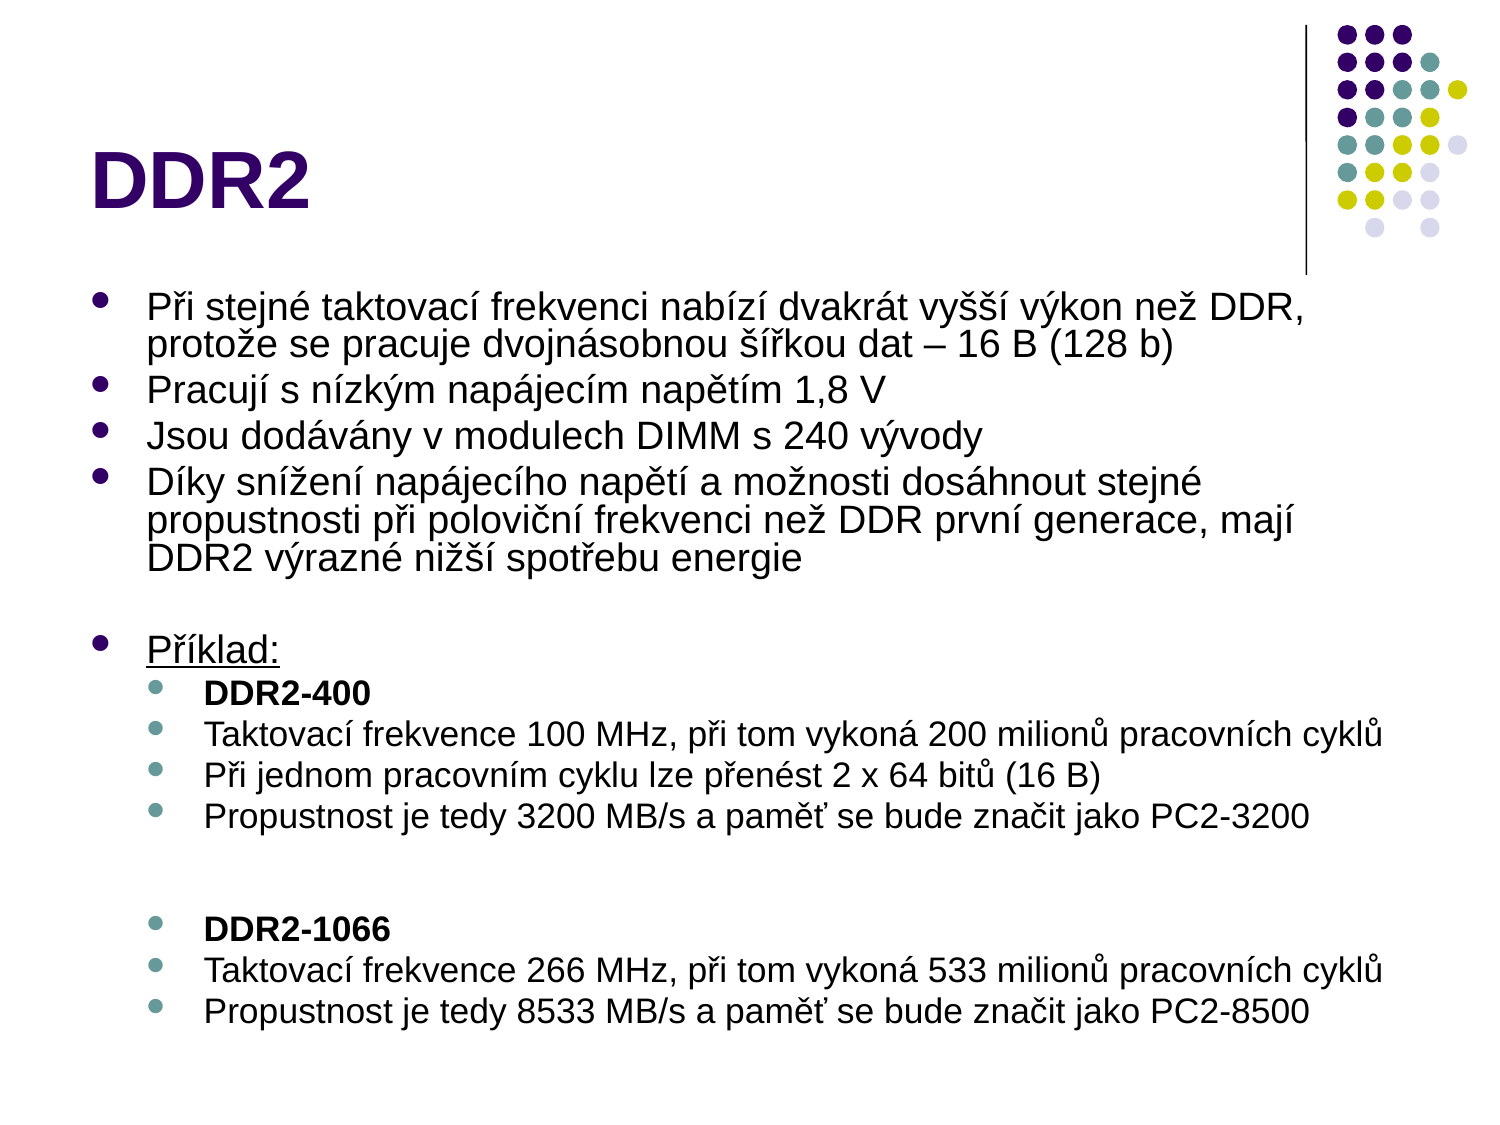

# DDR2
Při stejné taktovací frekvenci nabízí dvakrát vyšší výkon než DDR, protože se pracuje dvojnásobnou šířkou dat – 16 B (128 b)
Pracují s nízkým napájecím napětím 1,8 V
Jsou dodávány v modulech DIMM s 240 vývody
Díky snížení napájecího napětí a možnosti dosáhnout stejné propustnosti při poloviční frekvenci než DDR první generace, mají DDR2 výrazné nižší spotřebu energie

Příklad:
DDR2-400
Taktovací frekvence 100 MHz, při tom vykoná 200 milionů pracovních cyklů
Při jednom pracovním cyklu lze přenést 2 x 64 bitů (16 B)
Propustnost je tedy 3200 MB/s a paměť se bude značit jako PC2-3200

DDR2-1066
Taktovací frekvence 266 MHz, při tom vykoná 533 milionů pracovních cyklů
Propustnost je tedy 8533 MB/s a paměť se bude značit jako PC2-8500